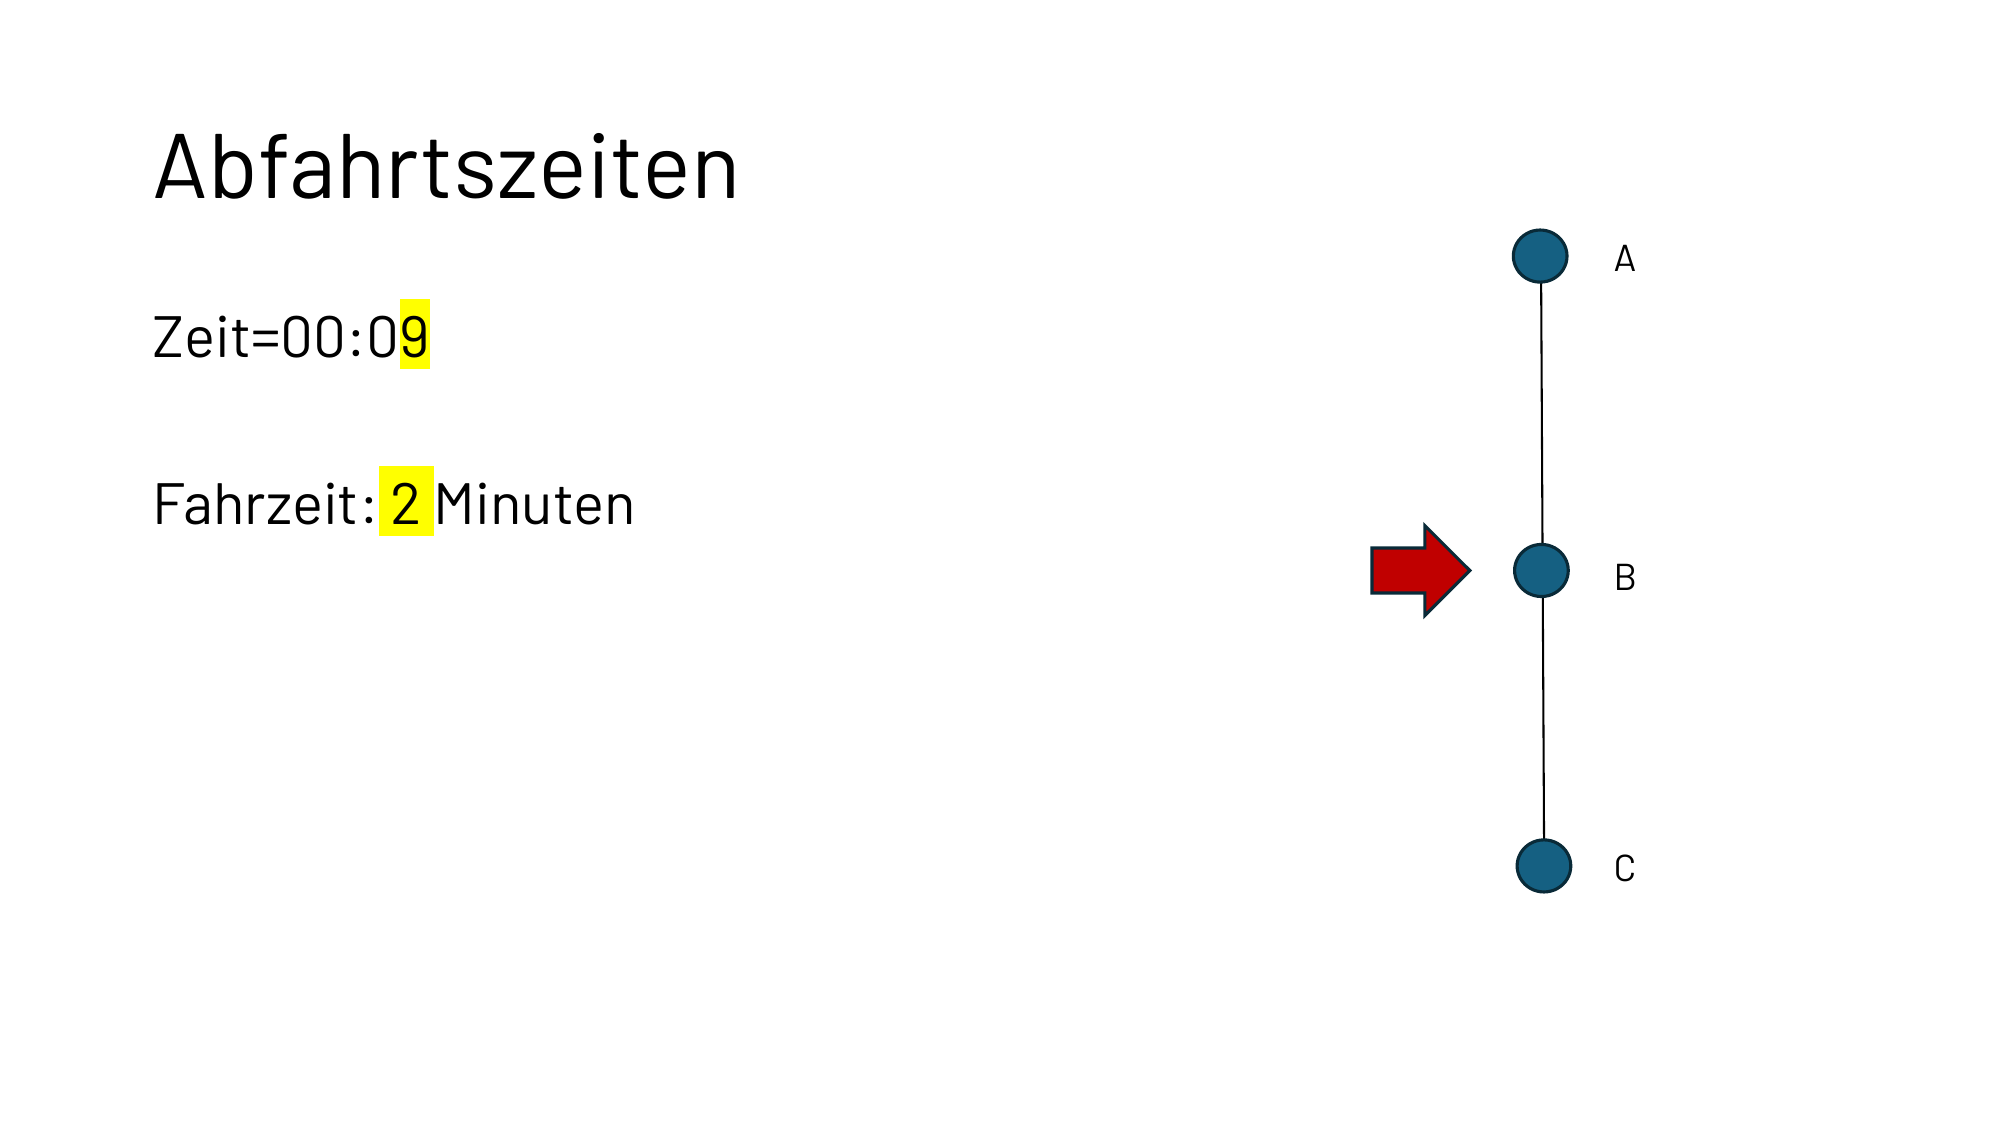

# Abfahrtszeiten
A

Zeit=00:09

Fahrzeit: 2 Minuten

B
C